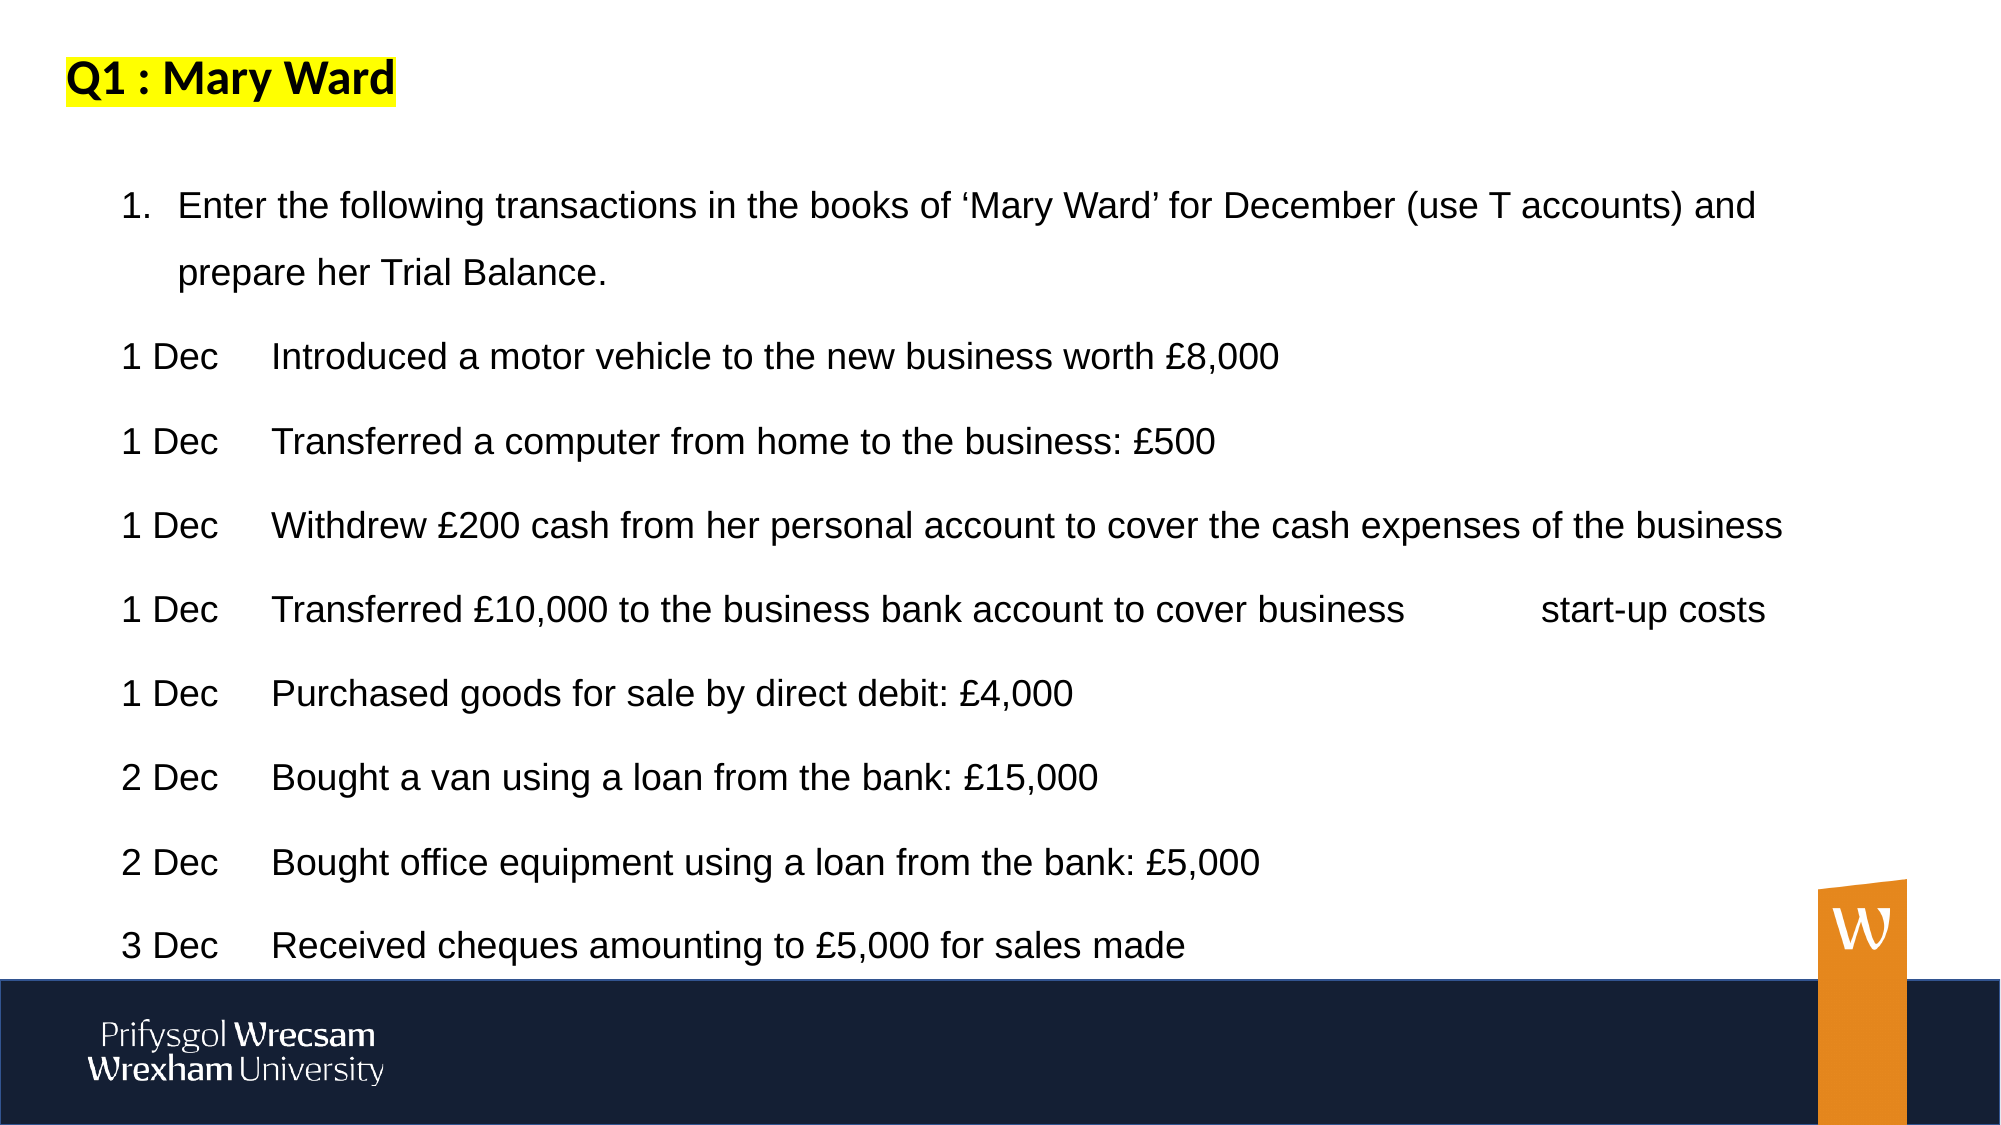

Q1 : Mary Ward

Enter the following transactions in the books of ‘Mary Ward’ for December (use T accounts) and prepare her Trial Balance.
1 Dec	Introduced a motor vehicle to the new business worth £8,000
1 Dec	Transferred a computer from home to the business: £500
1 Dec	Withdrew £200 cash from her personal account to cover the cash expenses of the business
1 Dec	Transferred £10,000 to the business bank account to cover business             start-up costs
1 Dec	Purchased goods for sale by direct debit: £4,000
2 Dec	Bought a van using a loan from the bank: £15,000
2 Dec	Bought office equipment using a loan from the bank: £5,000
3 Dec	Received cheques amounting to £5,000 for sales made